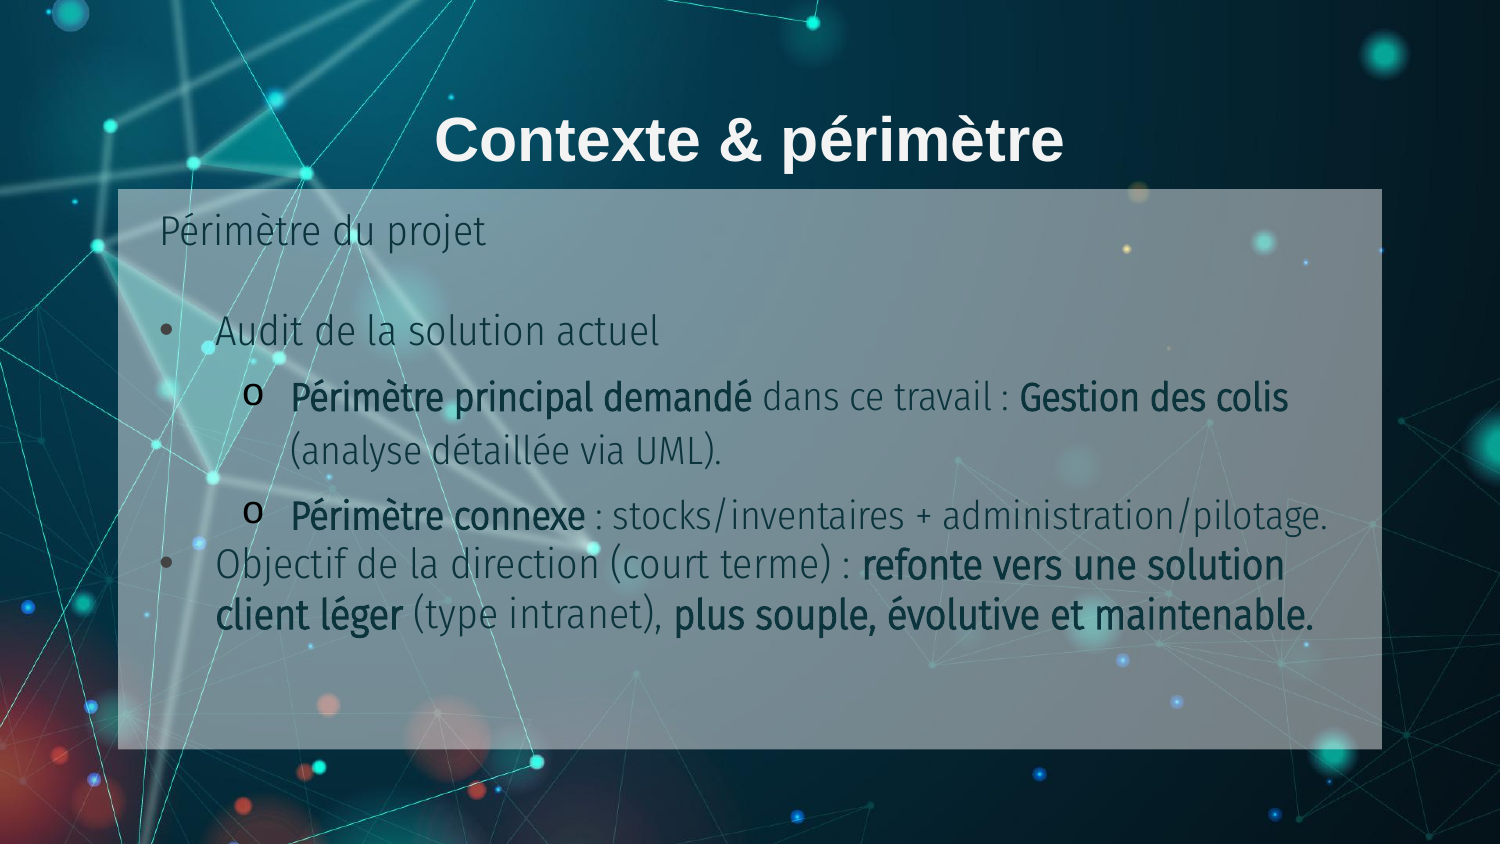

# Contexte & périmètre
Périmètre du projet

Audit de la solution actuel
Périmètre principal demandé dans ce travail : Gestion des colis (analyse détaillée via UML).
Périmètre connexe : stocks/inventaires + administration/pilotage.
Objectif de la direction (court terme) : refonte vers une solution client léger (type intranet), plus souple, évolutive et maintenable.